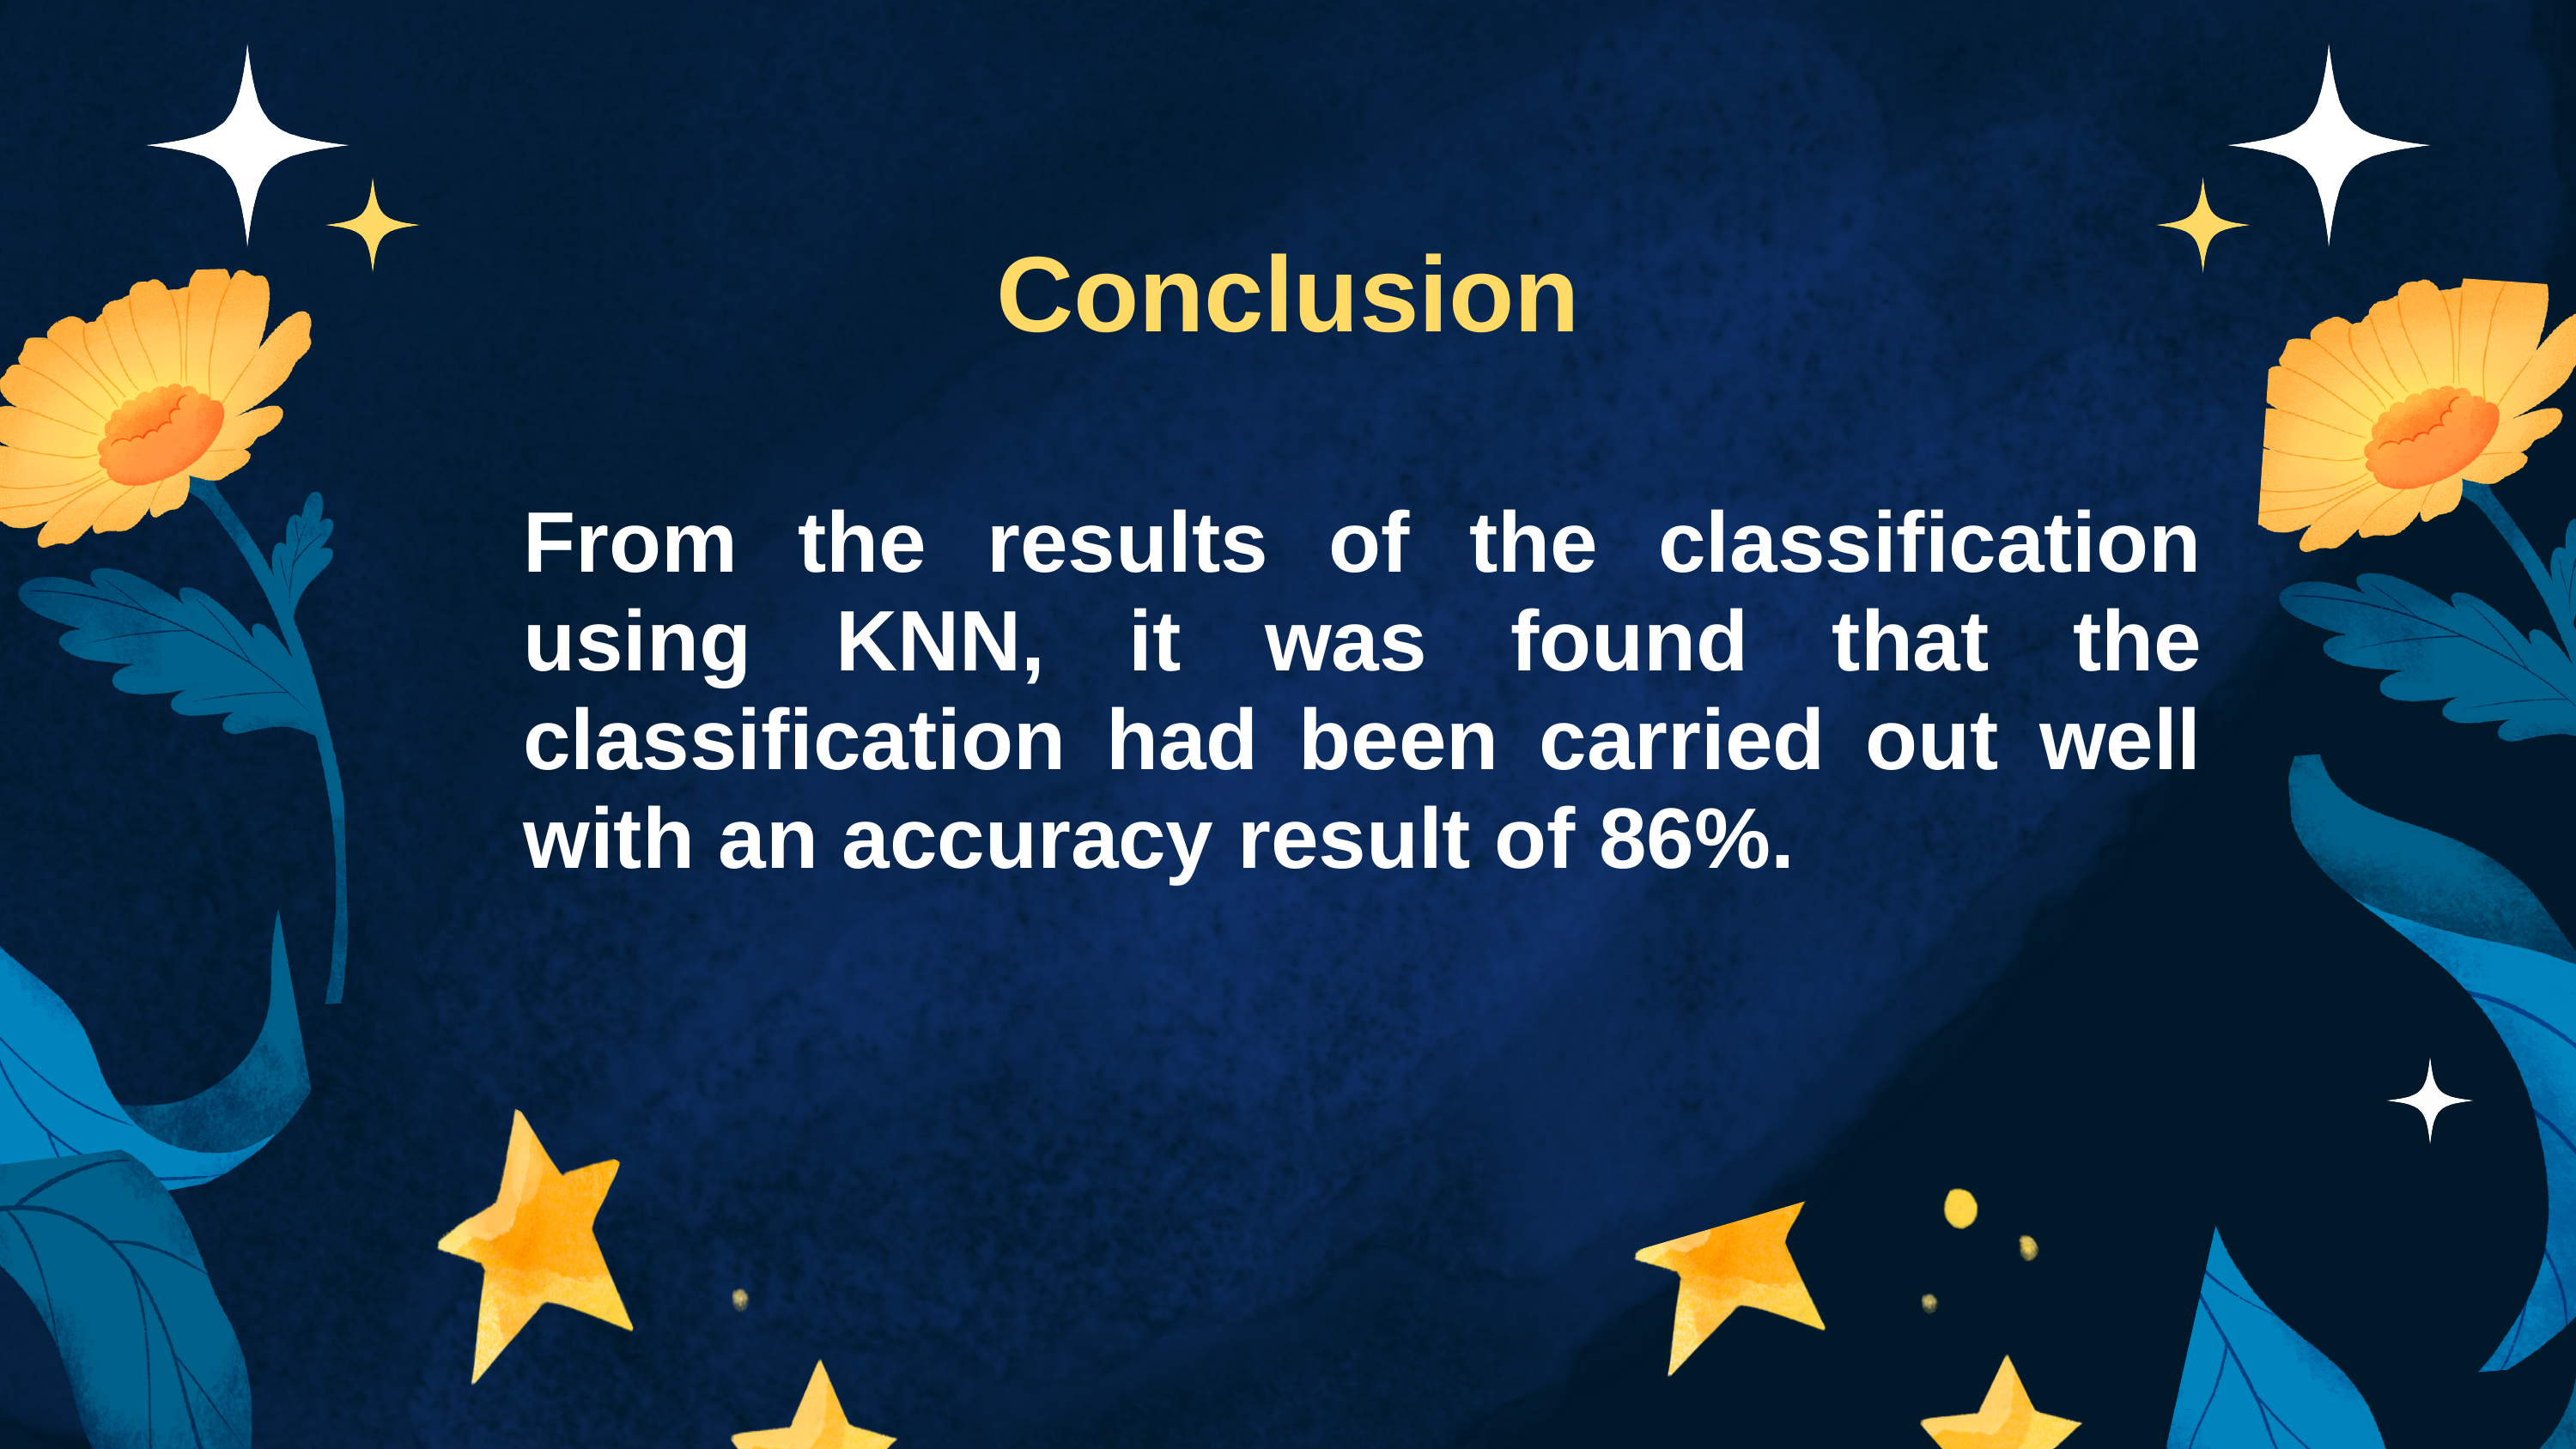

Conclusion

From the results of the classification using KNN, it was found that the classification had been carried out well with an accuracy result of 86%.